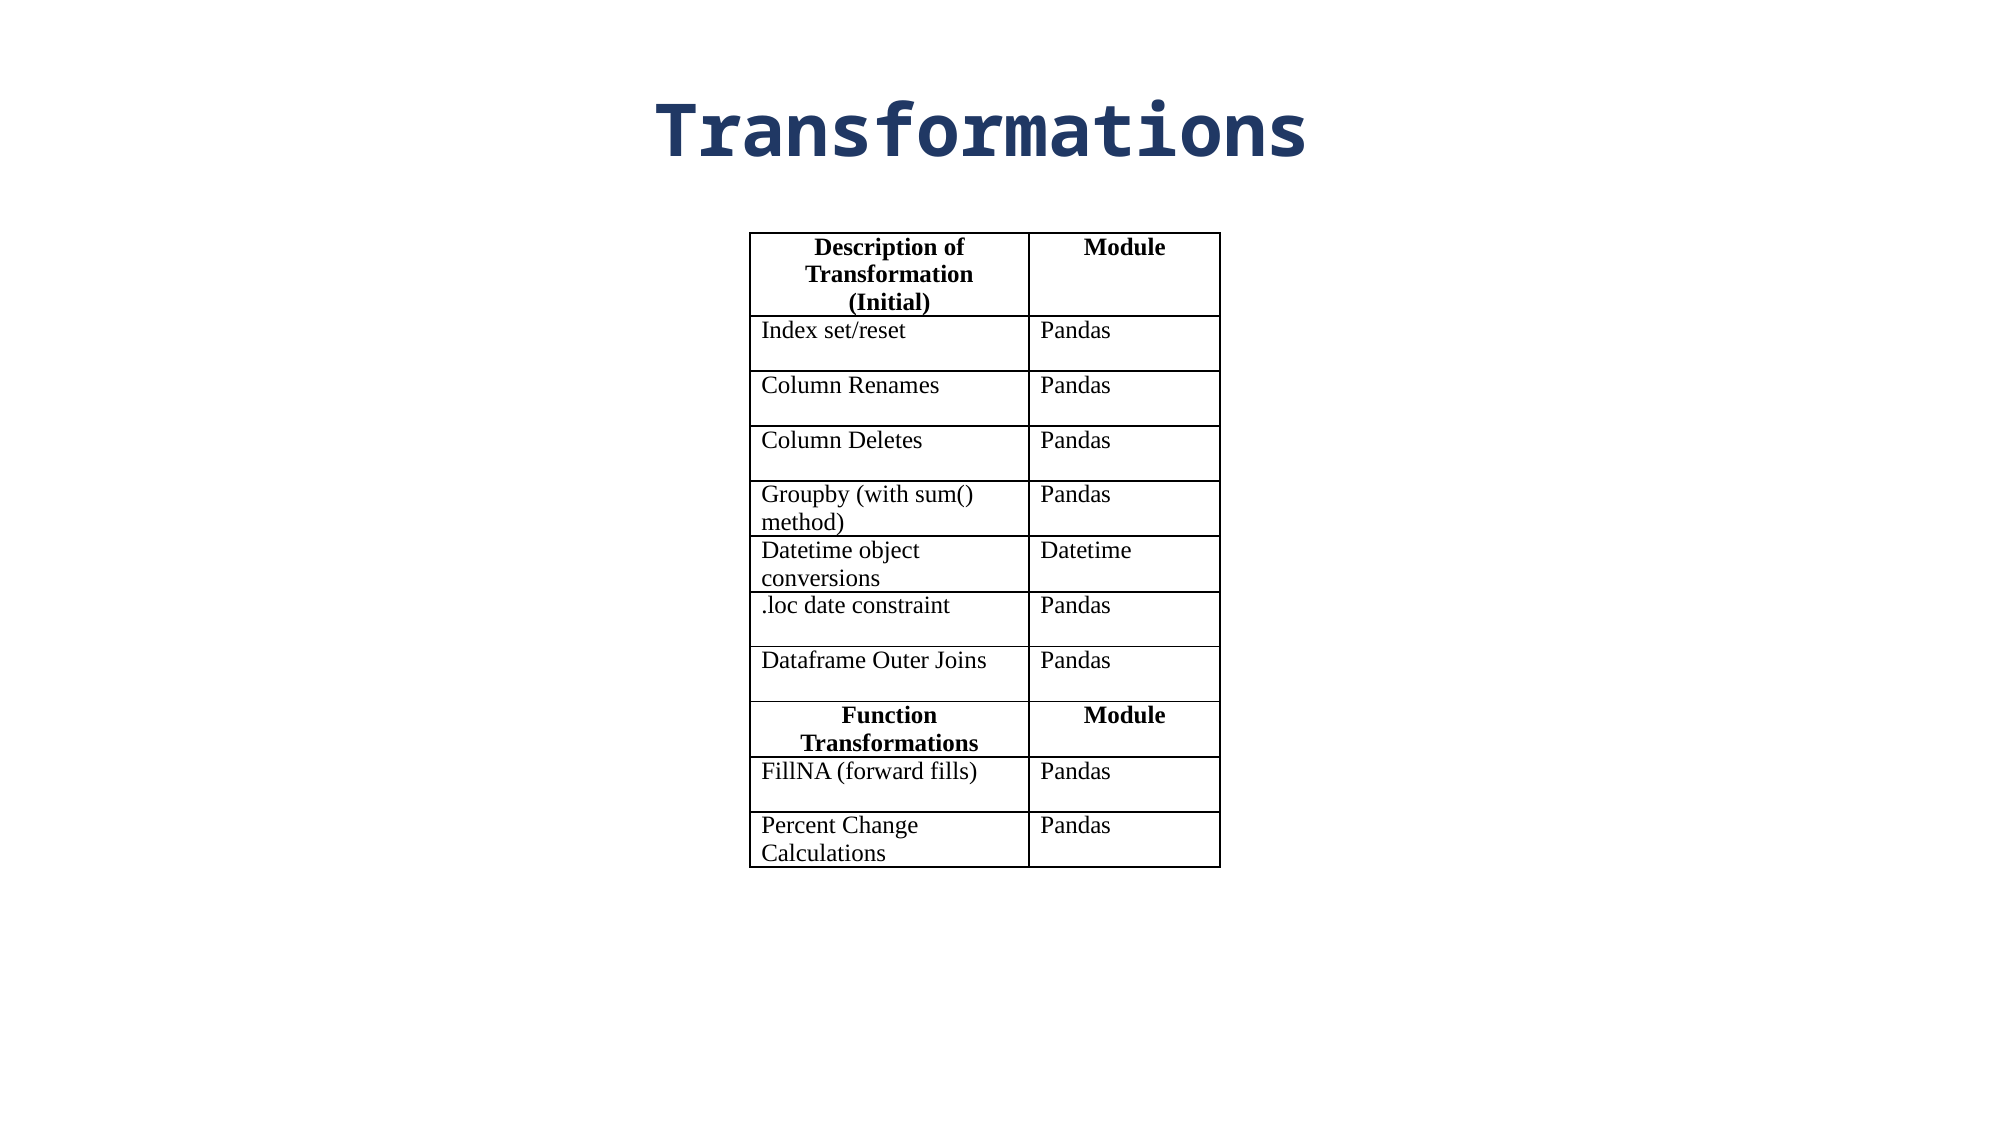

# Transformations
| Description of Transformation (Initial) | Module |
| --- | --- |
| Index set/reset | Pandas |
| Column Renames | Pandas |
| Column Deletes | Pandas |
| Groupby (with sum() method) | Pandas |
| Datetime object conversions | Datetime |
| .loc date constraint | Pandas |
| Dataframe Outer Joins | Pandas |
| Function Transformations | Module |
| FillNA (forward fills) | Pandas |
| Percent Change Calculations | Pandas |